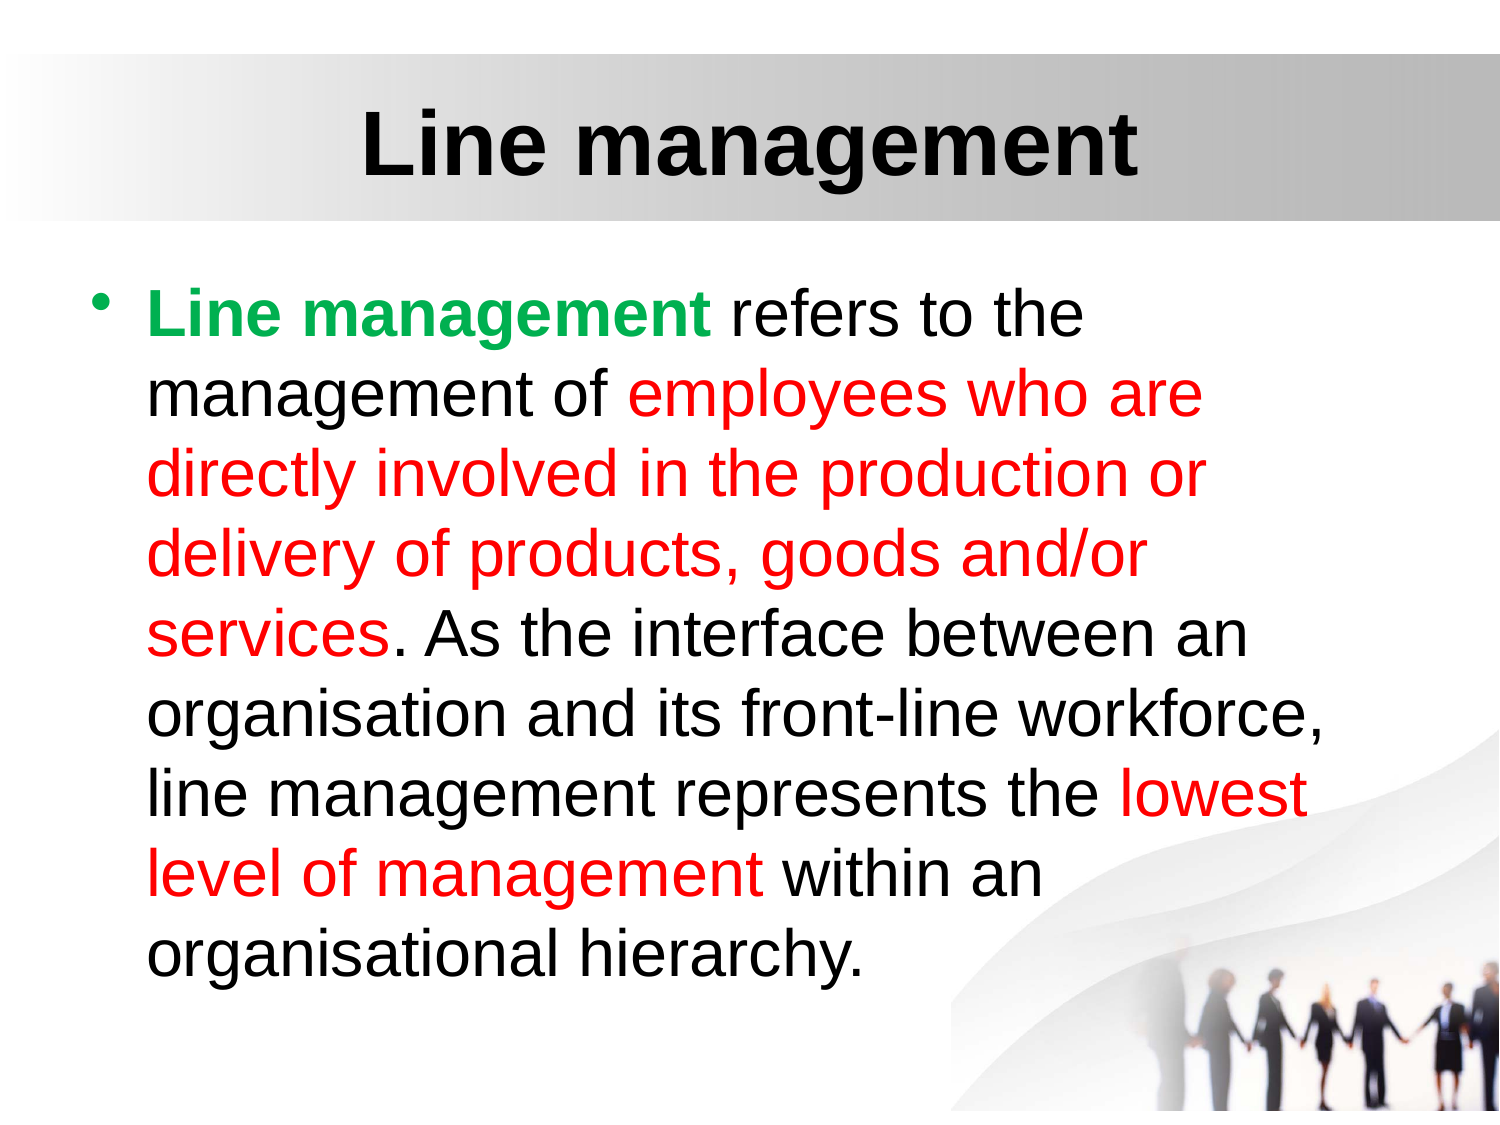

# Line management
Line management refers to the management of employees who are directly involved in the production or delivery of products, goods and/or services. As the interface between an organisation and its front-line workforce, line management represents the lowest level of management within an organisational hierarchy.